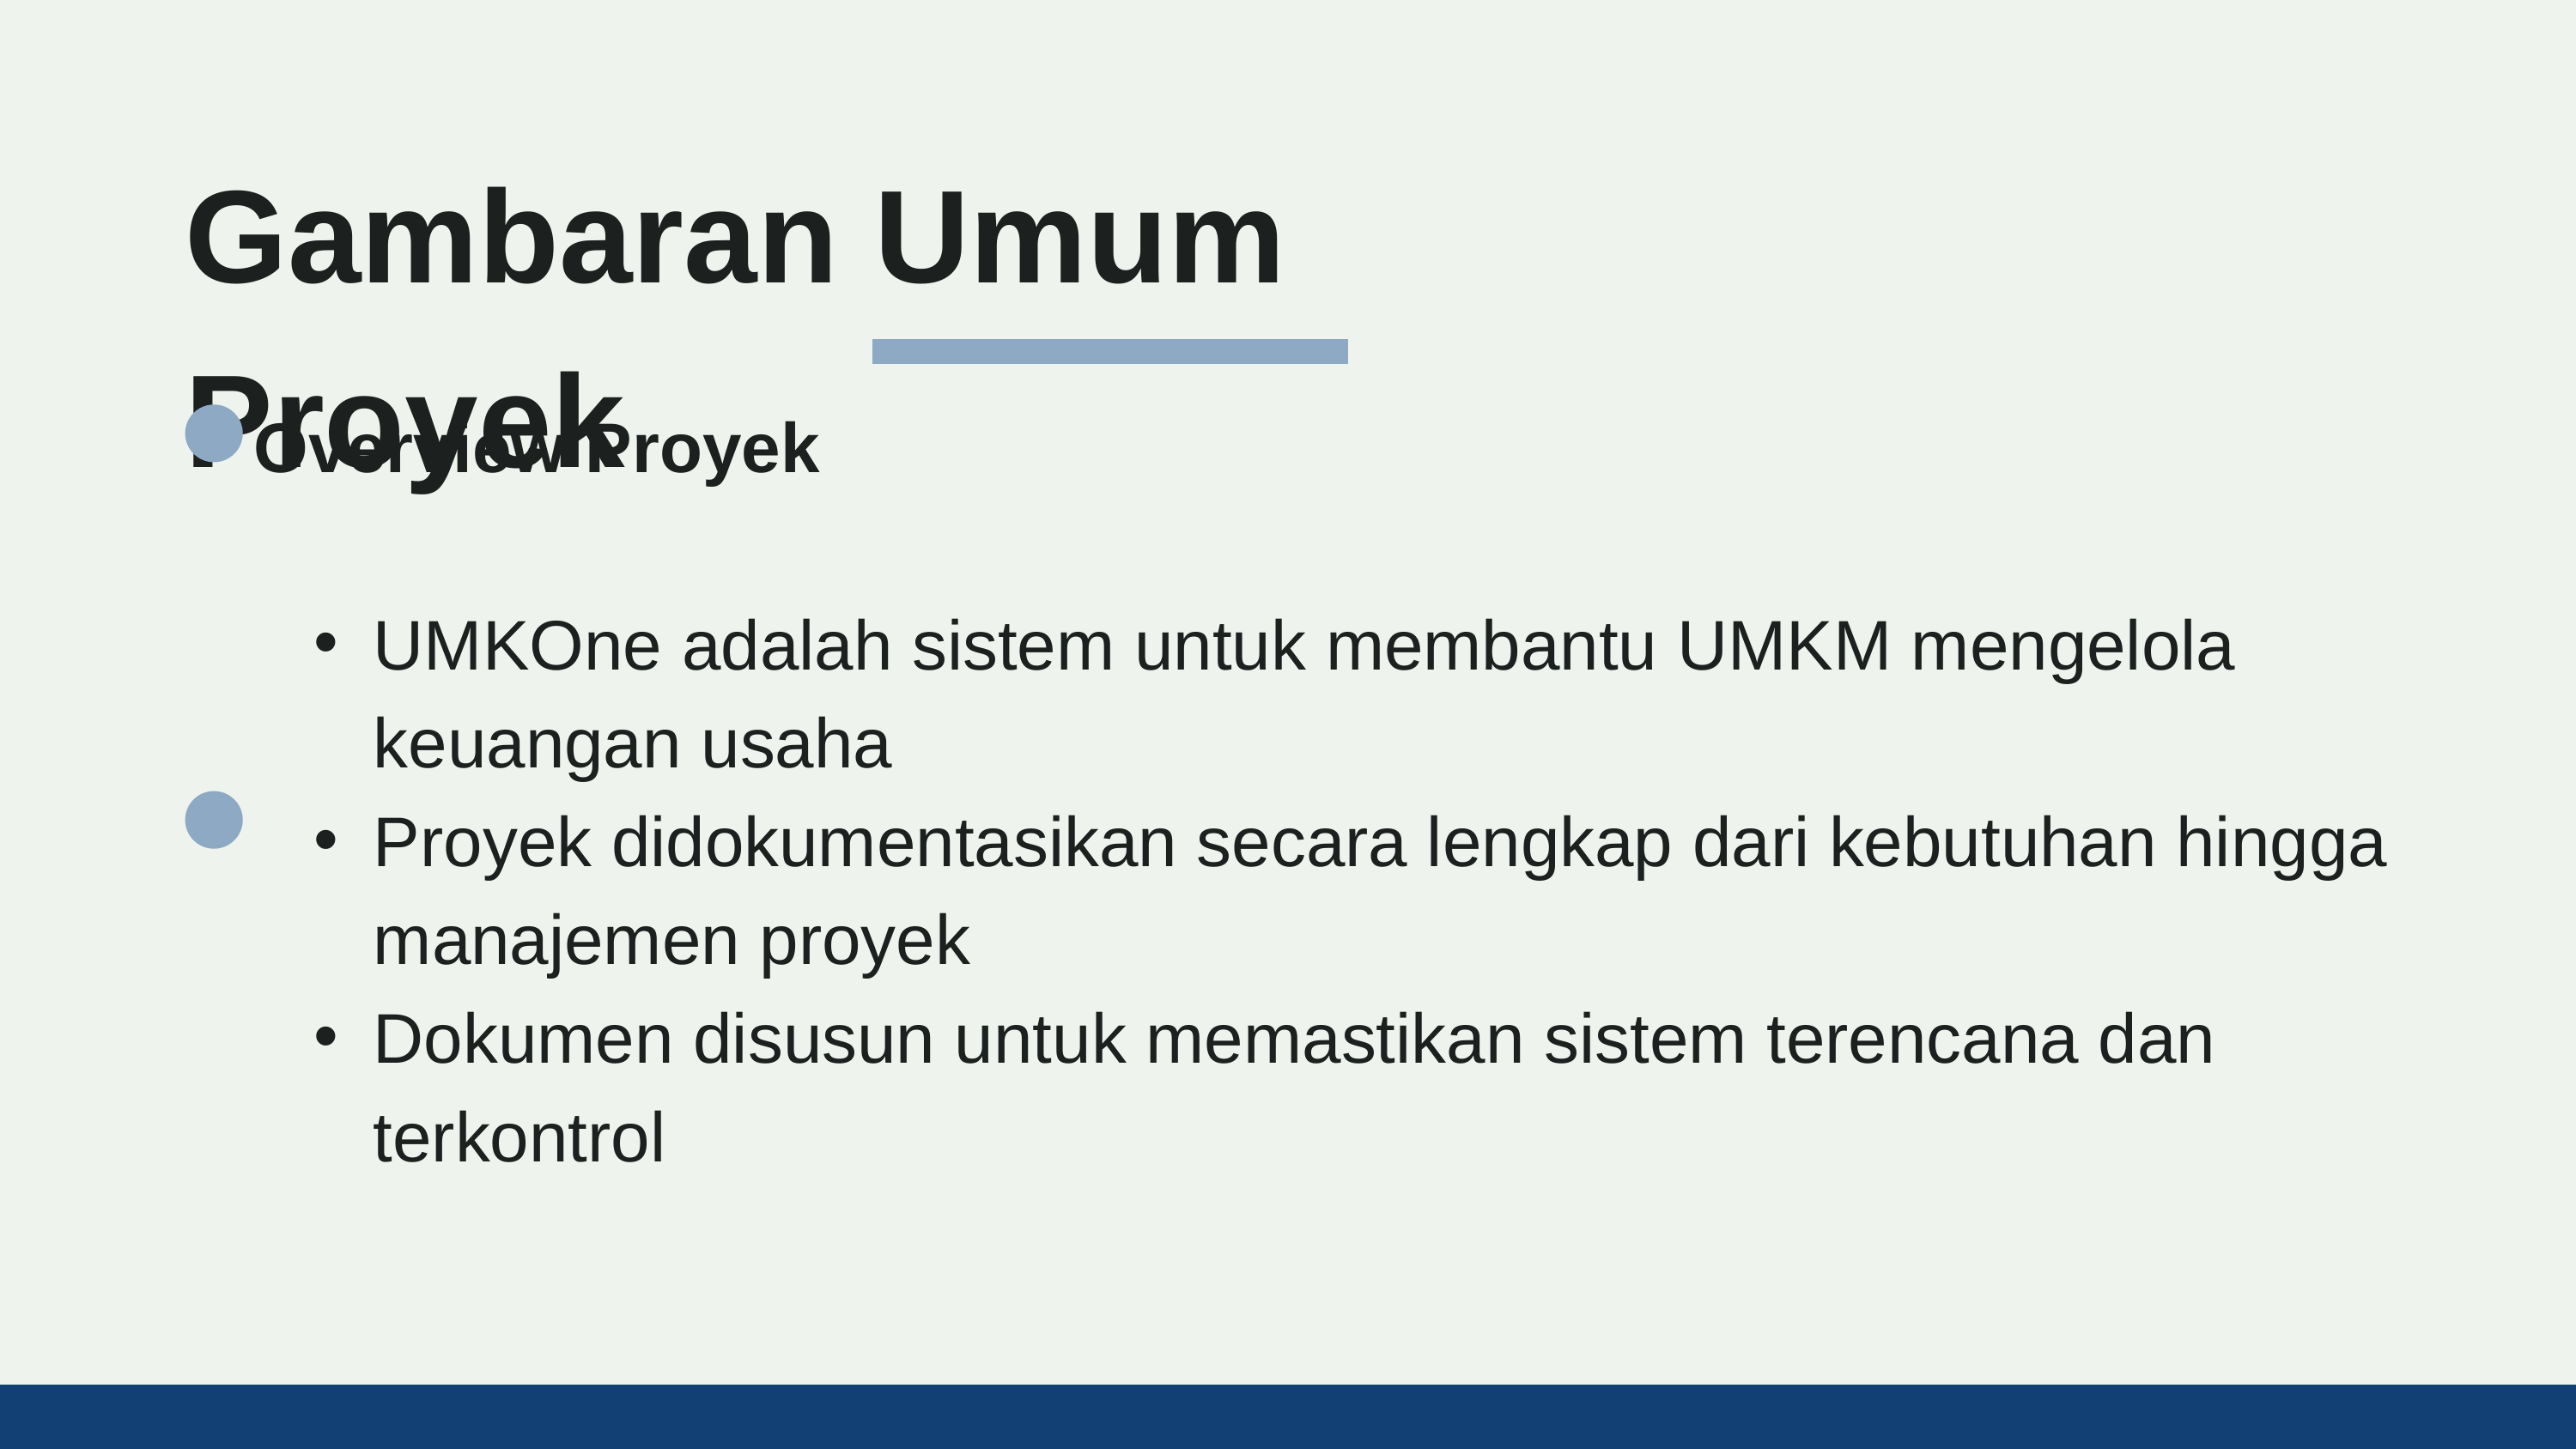

Gambaran Umum Proyek

Overview Proyek

UMKOne adalah sistem untuk membantu UMKM mengelola keuangan usaha
Proyek didokumentasikan secara lengkap dari kebutuhan hingga manajemen proyek
Dokumen disusun untuk memastikan sistem terencana dan terkontrol